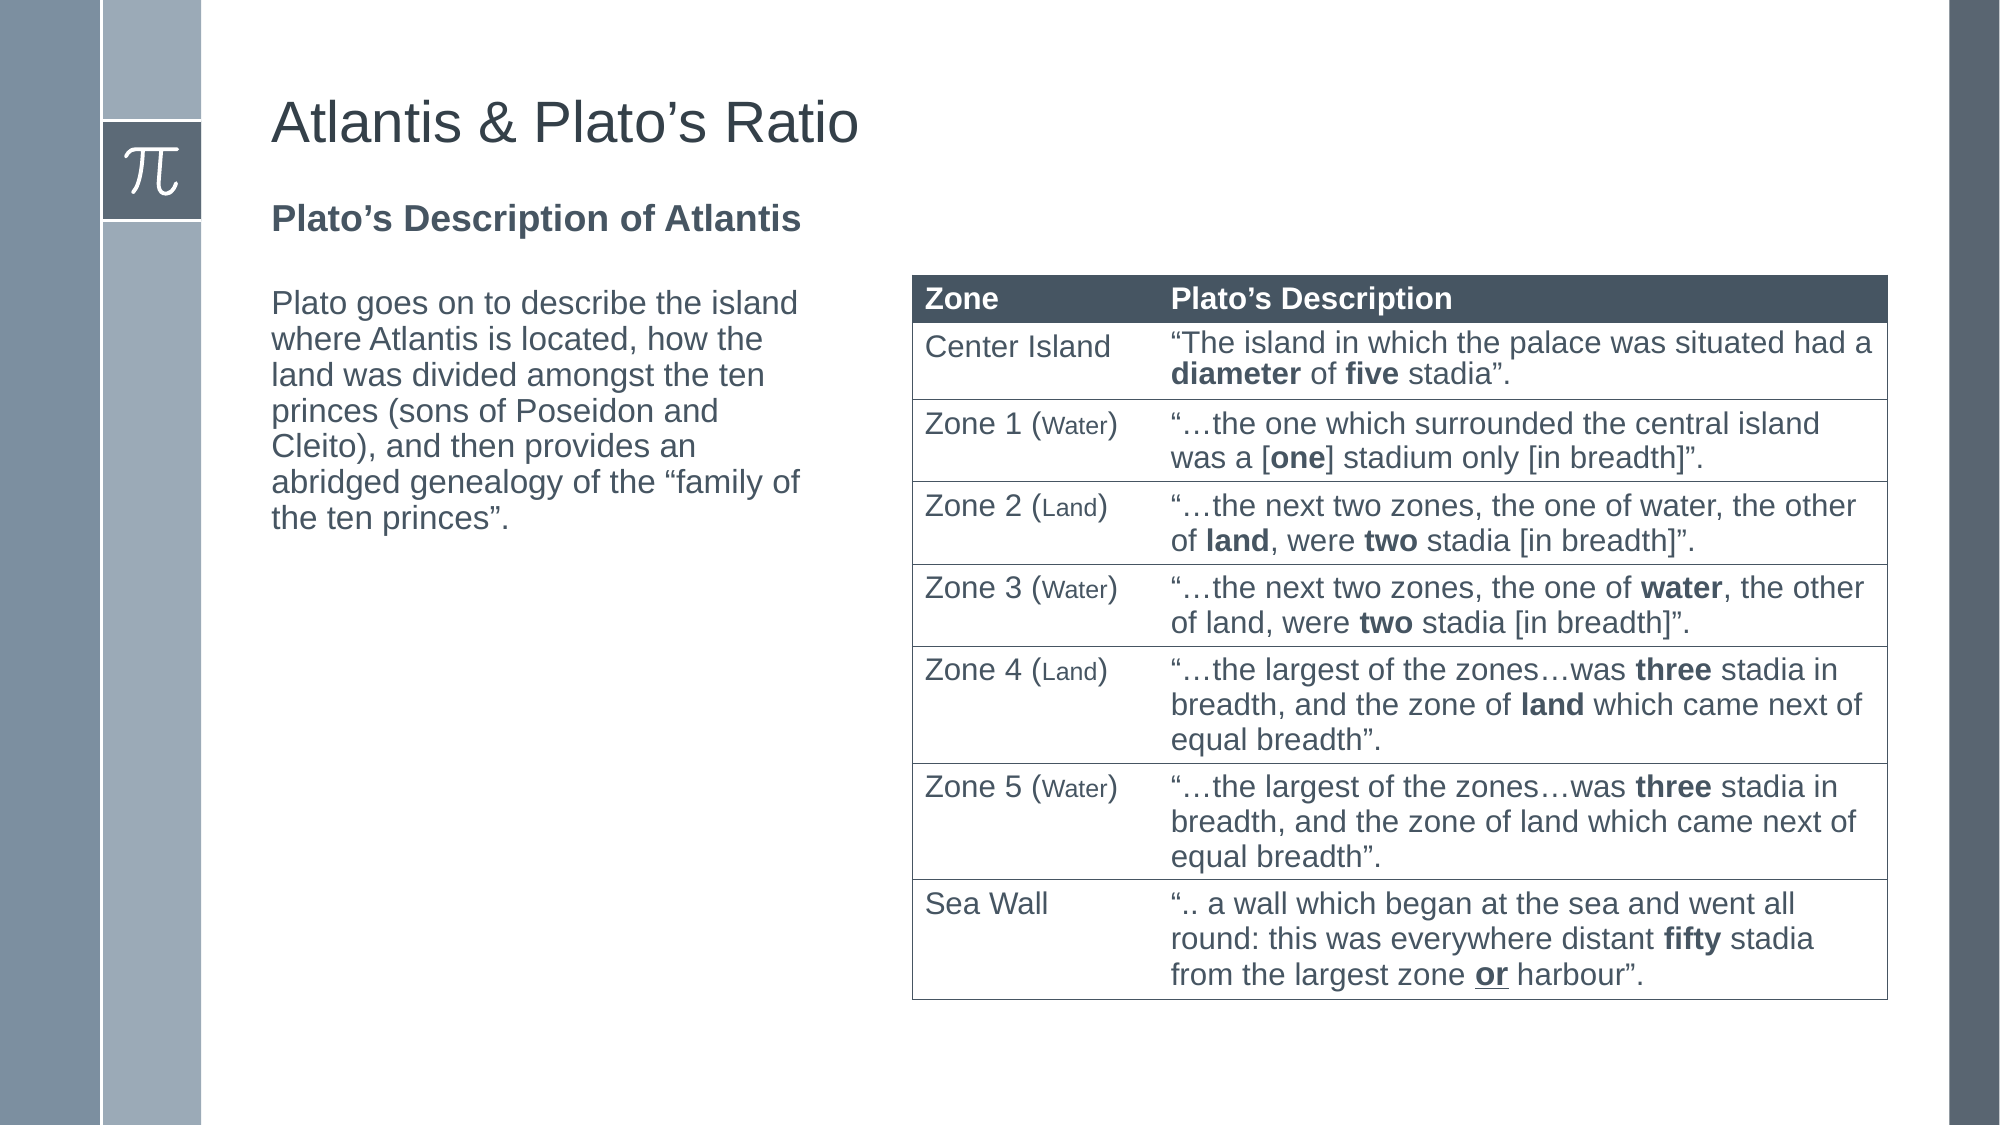

# Atlantis & Plato’s Ratio
Plato’s Description of Atlantis
| Zone | Plato’s Description |
| --- | --- |
| Center Island | “The island in which the palace was situated had a diameter of five stadia”. |
| Zone 1 (Water) | “…the one which surrounded the central island was a [one] stadium only [in breadth]”. |
| Zone 2 (Land) | “…the next two zones, the one of water, the other of land, were two stadia [in breadth]”. |
| Zone 3 (Water) | “…the next two zones, the one of water, the other of land, were two stadia [in breadth]”. |
| Zone 4 (Land) | “…the largest of the zones…was three stadia in breadth, and the zone of land which came next of equal breadth”. |
| Zone 5 (Water) | “…the largest of the zones…was three stadia in breadth, and the zone of land which came next of equal breadth”. |
| Sea Wall | “.. a wall which began at the sea and went all round: this was everywhere distant fifty stadia from the largest zone or harbour”. |
Plato goes on to describe the island where Atlantis is located, how the land was divided amongst the ten princes (sons of Poseidon and Cleito), and then provides an abridged genealogy of the “family of the ten princes”.